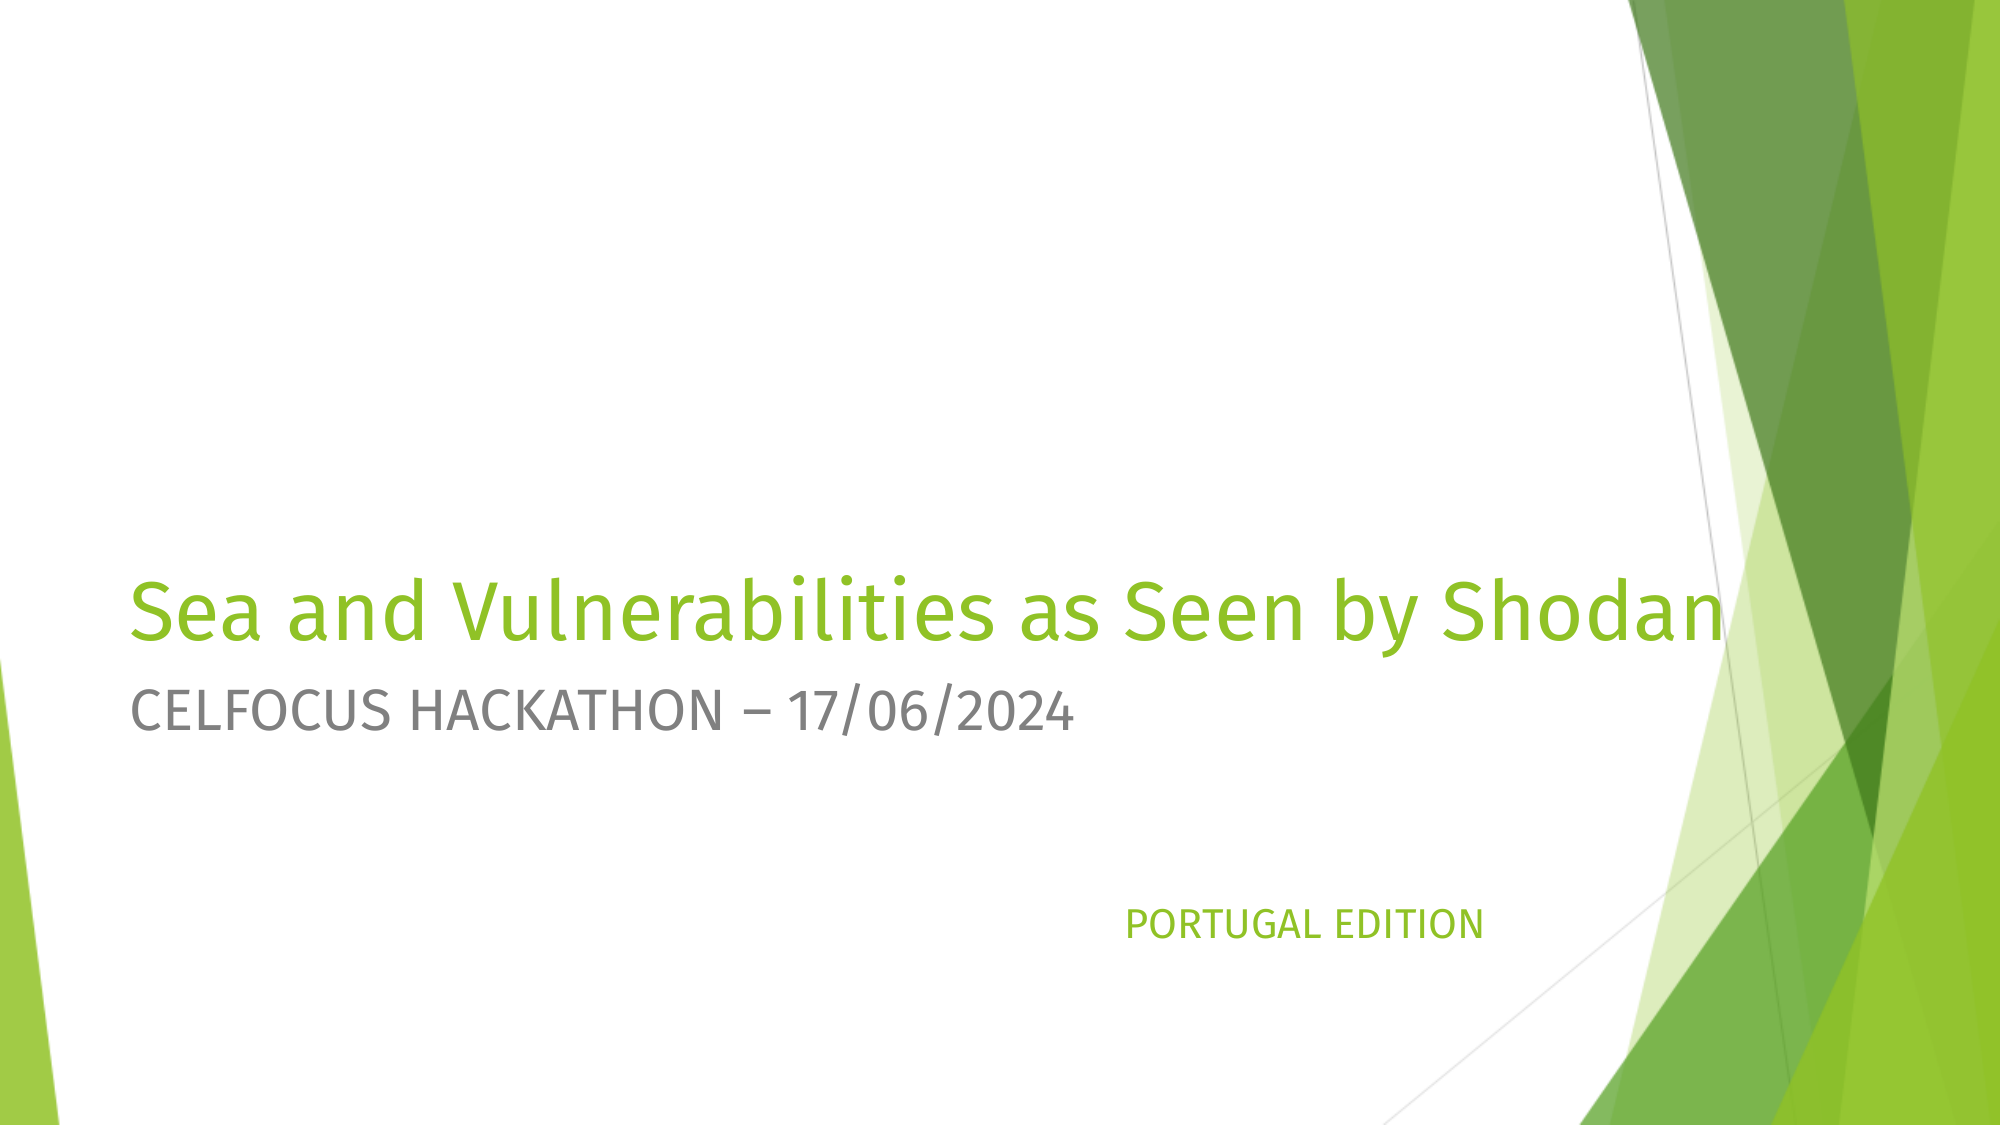

# Sea and Vulnerabilities as Seen by Shodan
CELFOCUS HACKATHON – 17/06/2024
PORTUGAL EDITION